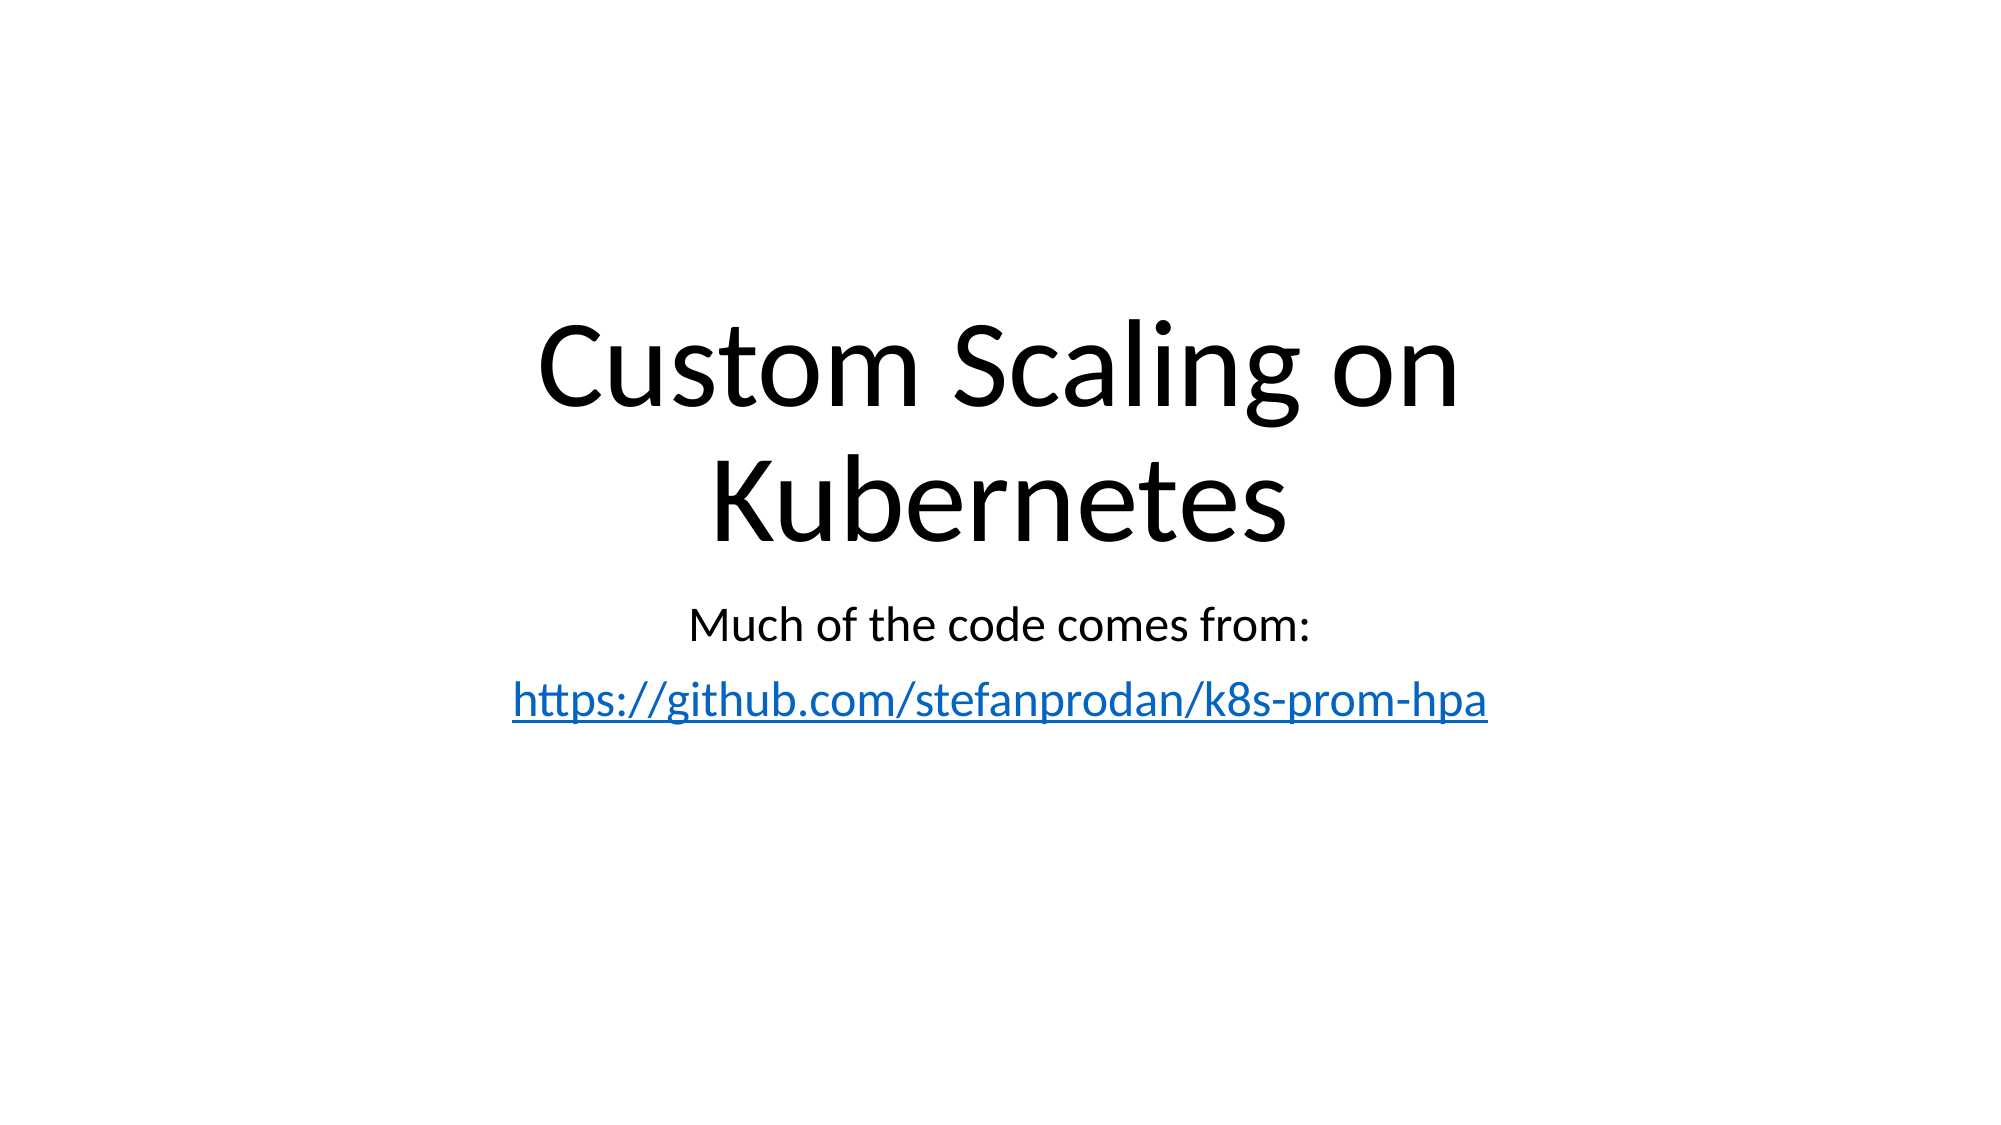

# Custom Scaling on Kubernetes
Much of the code comes from:
https://github.com/stefanprodan/k8s-prom-hpa